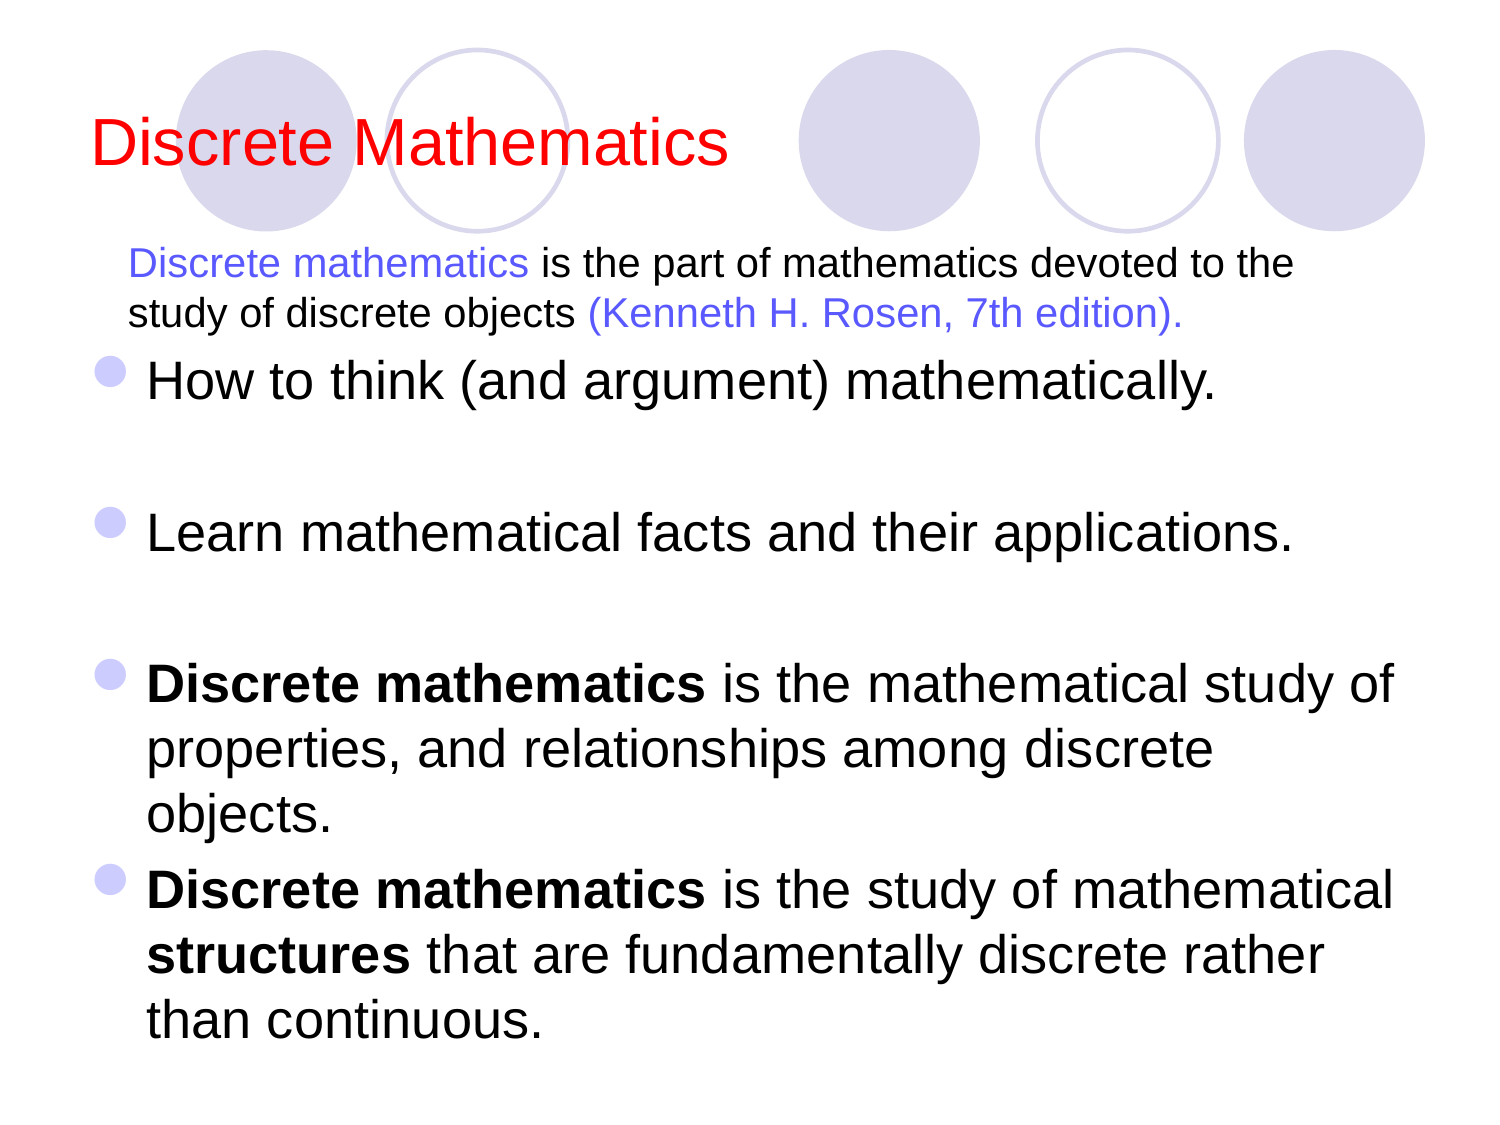

# Discrete Mathematics
Discrete mathematics is the part of mathematics devoted to the study of discrete objects (Kenneth H. Rosen, 7th edition).

How to think (and argument) mathematically.

Learn mathematical facts and their applications.

Discrete mathematics is the mathematical study of properties, and relationships among discrete objects.
Discrete mathematics is the study of mathematical structures that are fundamentally discrete rather than continuous.